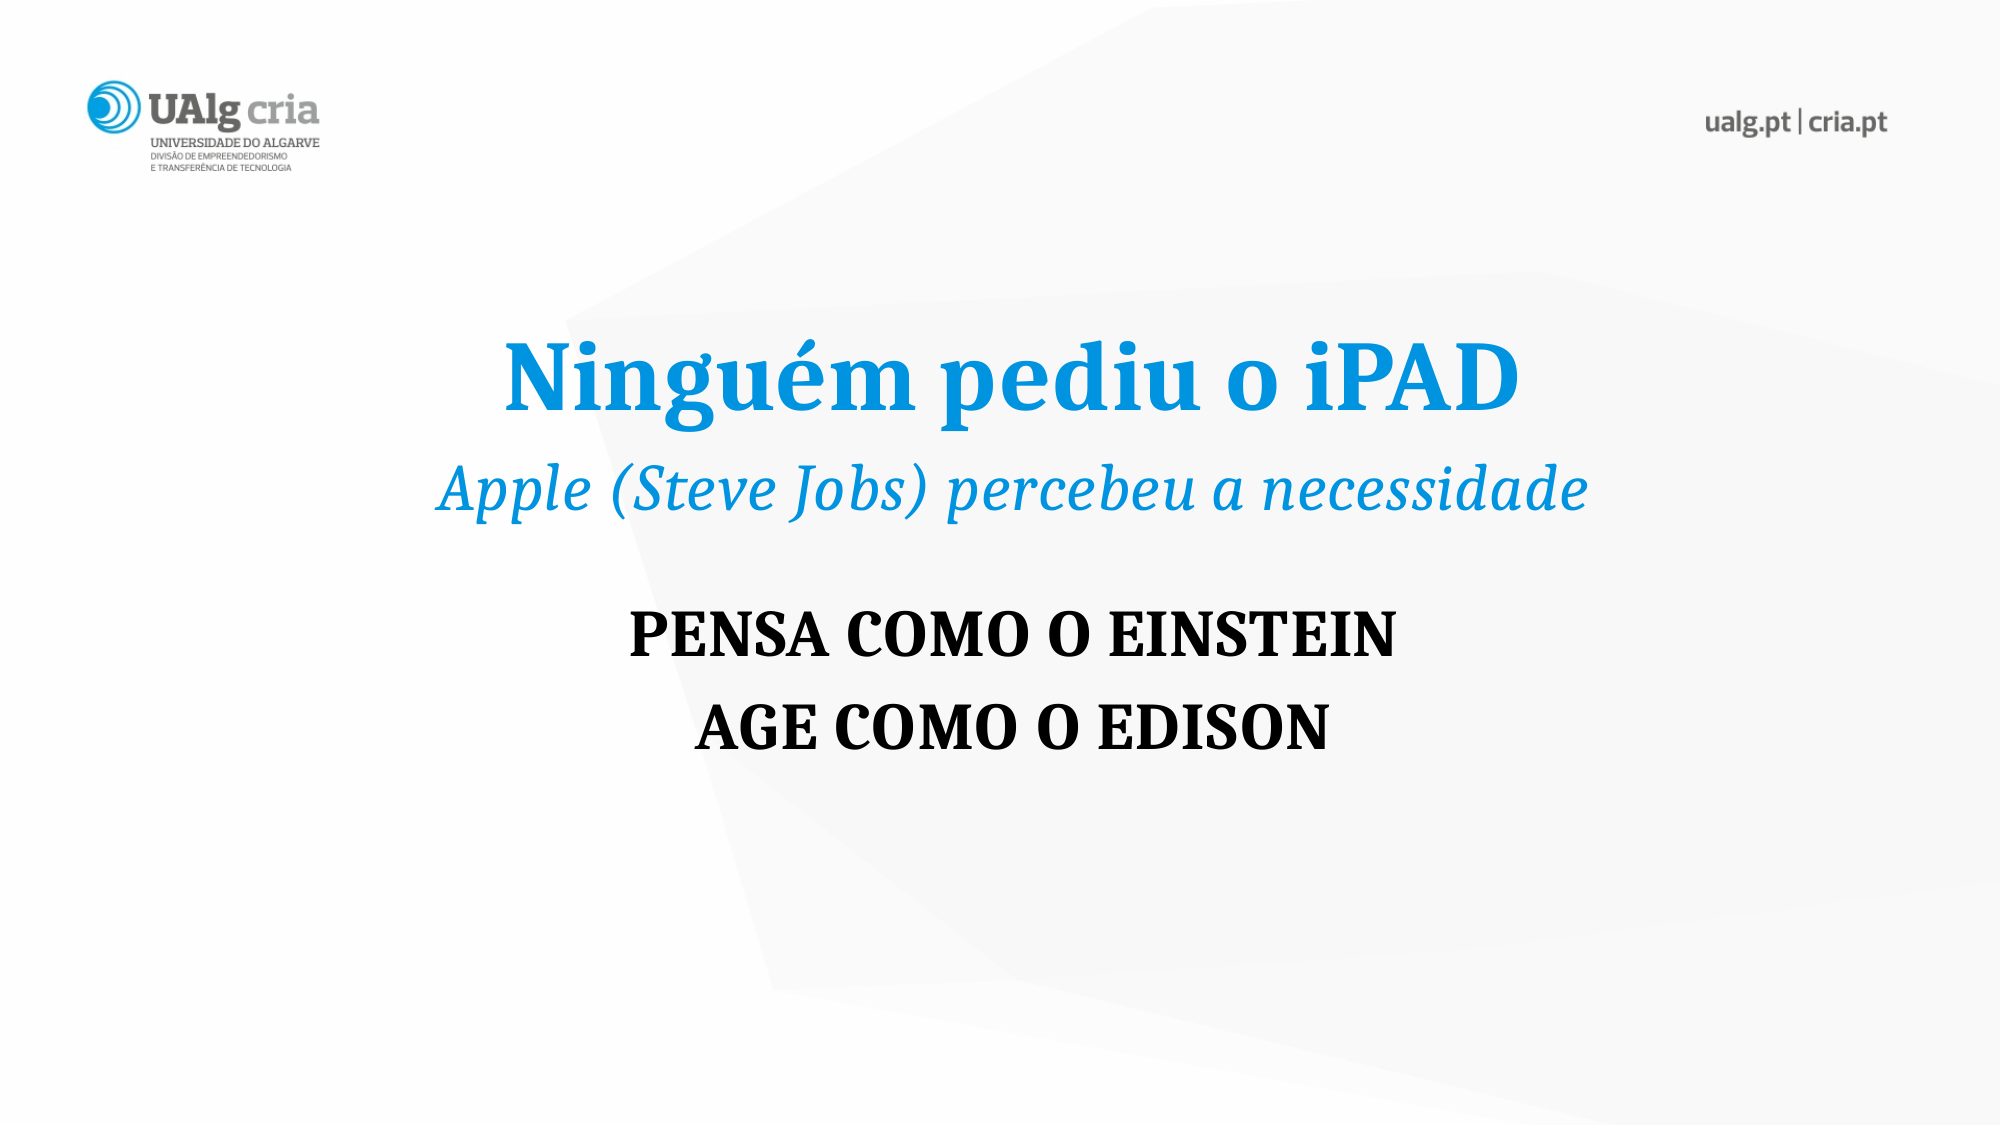

Ninguém pediu o iPAD
Apple (Steve Jobs) percebeu a necessidade

Pensa como o Einstein
Age como o Edison